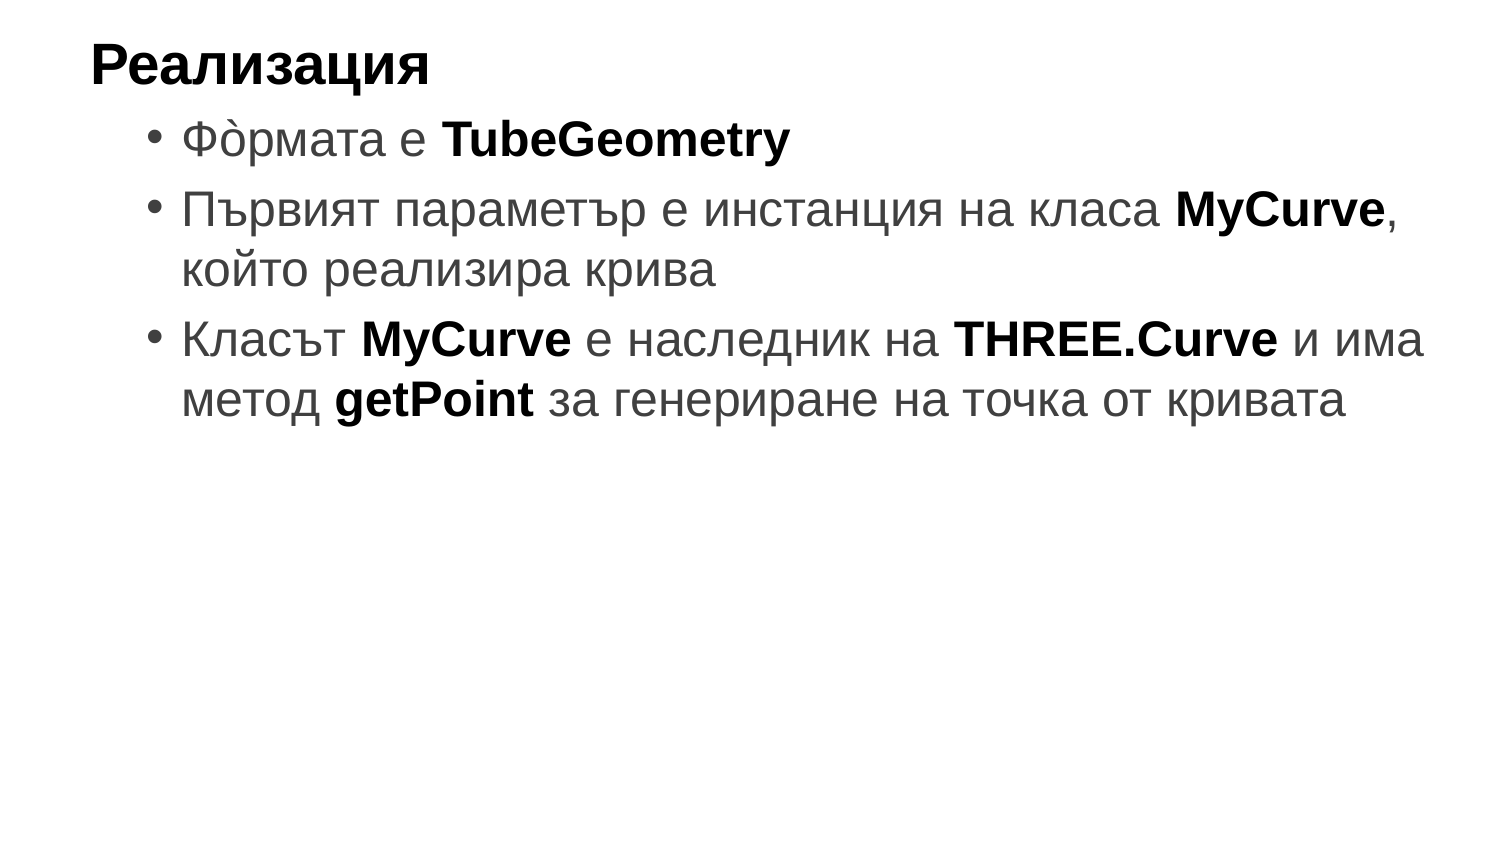

Реализация
Фòрмата е TubeGeometry
Първият параметър е инстанция на класа MyCurve,
който реализира крива
Класът MyCurve e наследник на THREE.Curve и има
метод getPoint за генериране на точка от кривата